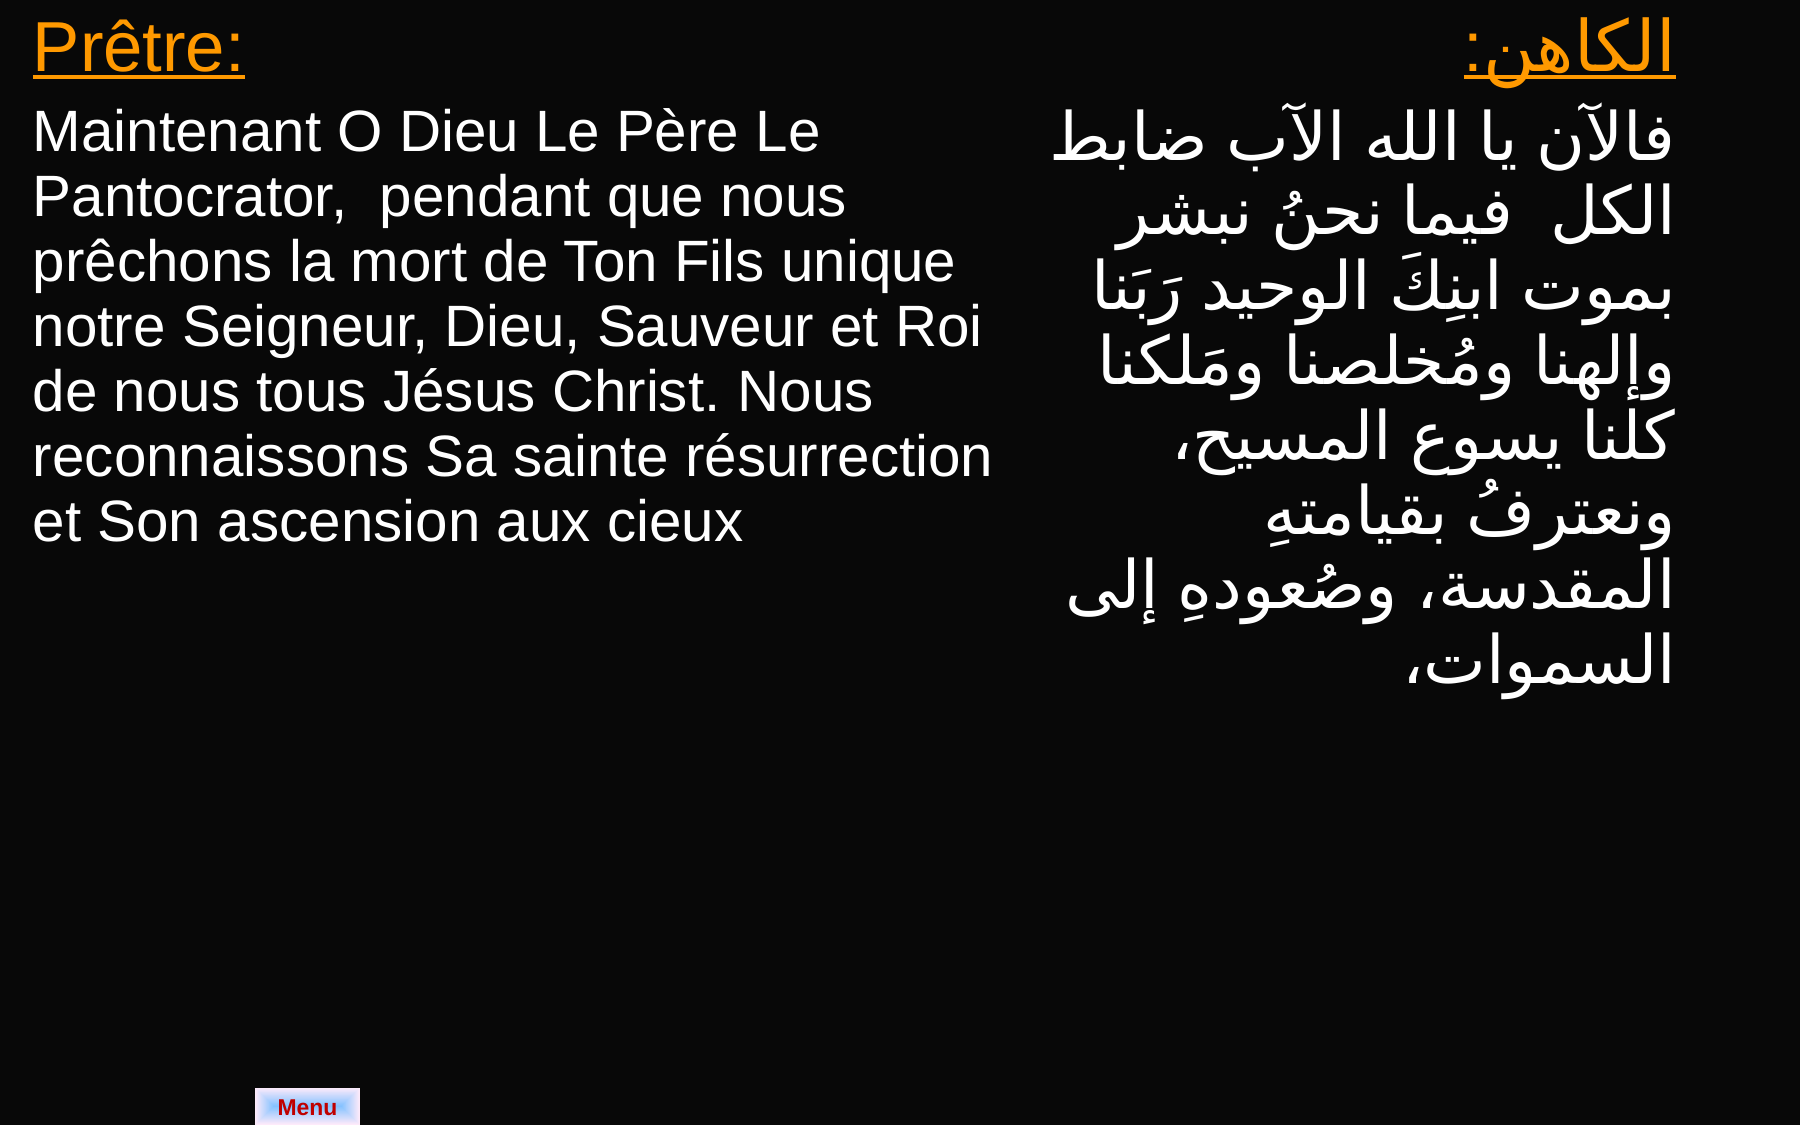

| Prêtre: Maintenant O Dieu Le Père Le Pantocrator, pendant que nous prêchons la mort de Ton Fils unique notre Seigneur, Dieu, Sauveur et Roi de nous tous Jésus Christ. Nous reconnaissons Sa sainte résurrection et Son ascension aux cieux | الكاهن: فالآن يا الله الآب ضابط الكل فيما نحنُ نبشر بموت ابنِكَ الوحيد رَبَنا وإلهنا ومُخلصنا ومَلكنا كلنا يسوع المسيح، ونعترفُ بقيامتهِ المقدسة، وصُعودهِ إلى السموات، |
| --- | --- |

Menu